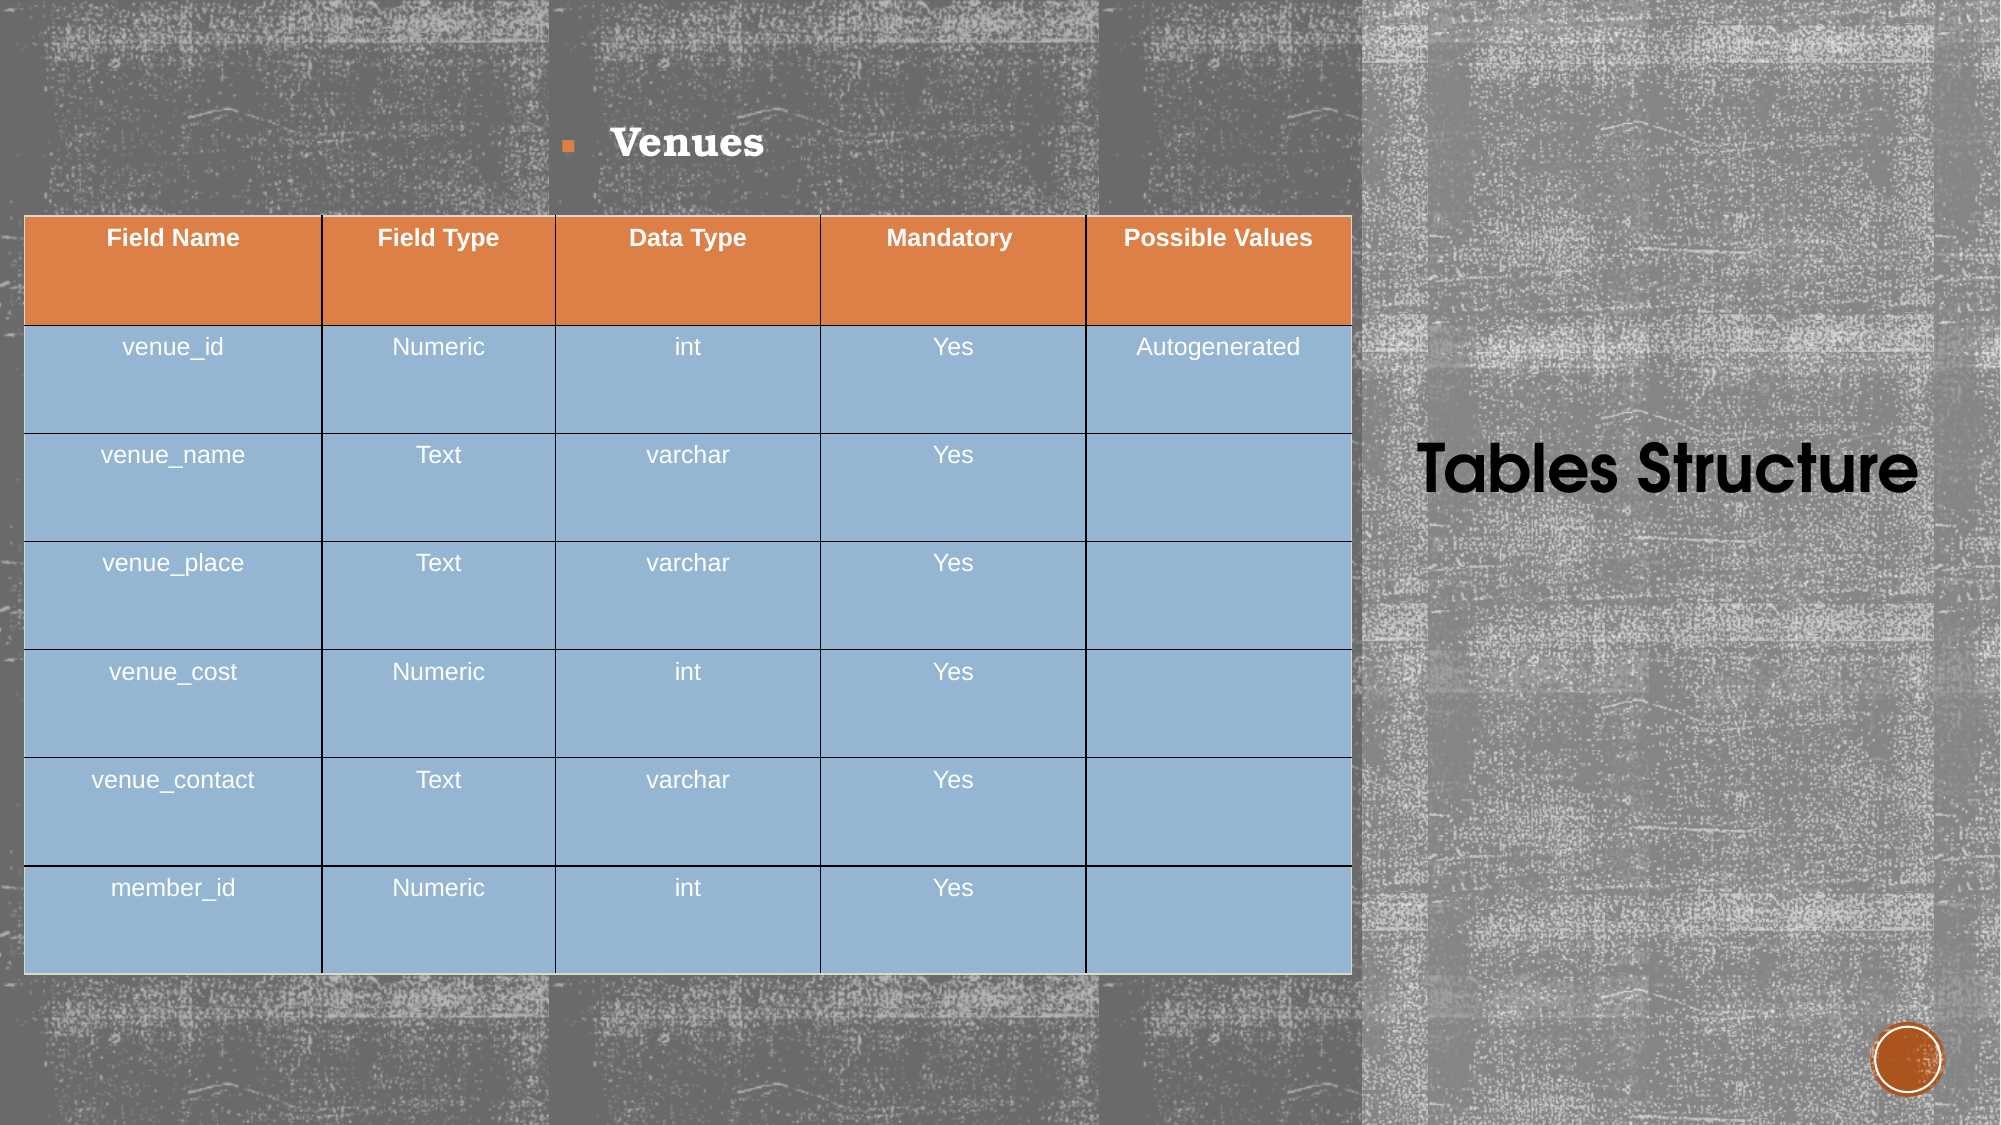

Venues
# Tables Structure
| Field Name​ | Field Type​ | Data Type​ | Mandatory ​ | Possible Values​ |
| --- | --- | --- | --- | --- |
| venue\_id​ | Numeric​ | int​ | Yes​ | Autogenerated​ |
| venue\_name​ | Text​ | varchar​ | Yes​ | ​ |
| venue\_place​ | Text​ | varchar​ | Yes​ | ​ |
| venue\_cost​ | Numeric​ | int​ | Yes​ | ​ |
| venue\_contact​ | Text​ | varchar​ | Yes​ | ​ |
| member\_id​ | Numeric​ | int​ | Yes​ | ​ |